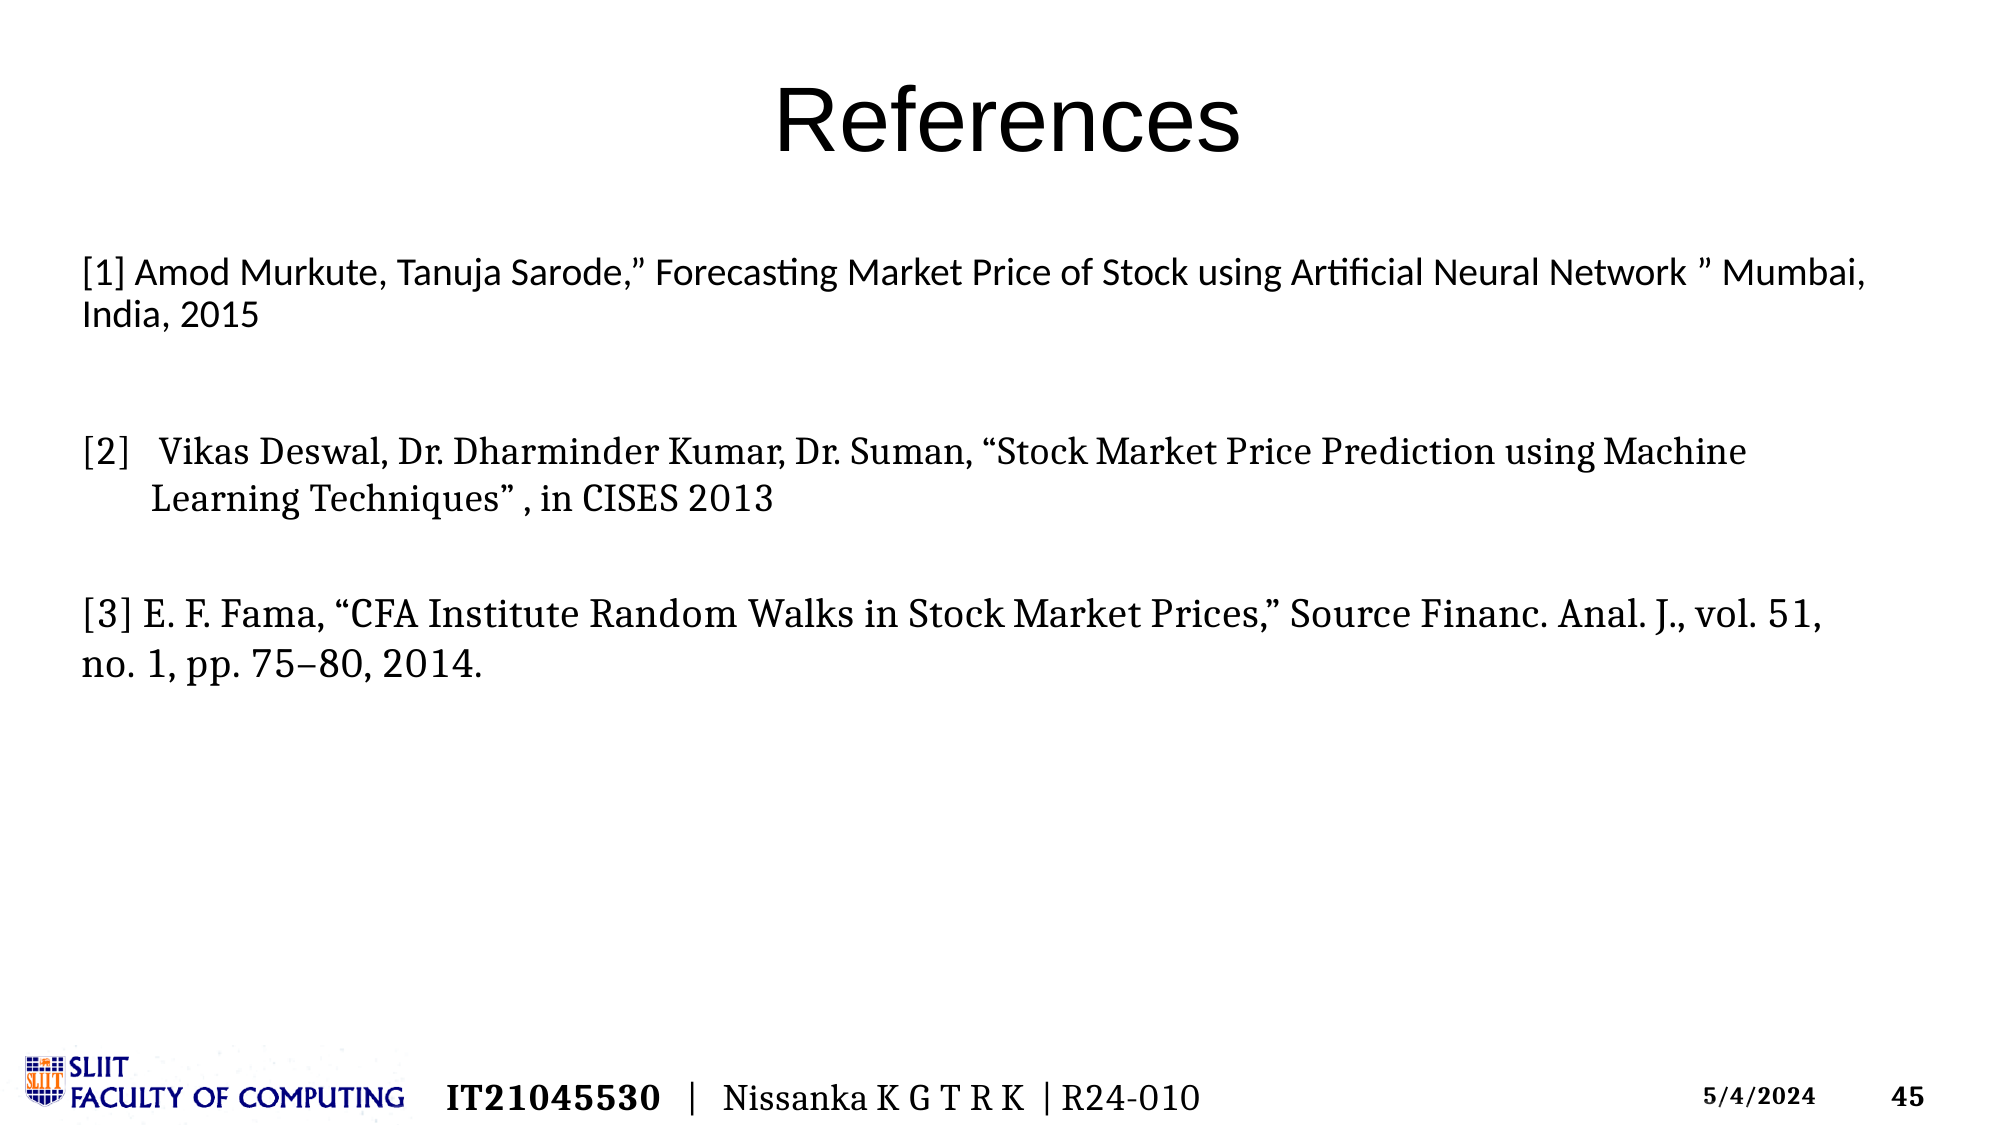

# References
| [1] Amod Murkute, Tanuja Sarode,” Forecasting Market Price of Stock using Artificial Neural Network ” Mumbai, India, 2015 |
| --- |
| [2] | Vikas Deswal, Dr. Dharminder Kumar, Dr. Suman, “Stock Market Price Prediction using Machine Learning Techniques” , in CISES 2013 |
| --- | --- |
[3] E. F. Fama, “CFA Institute Random Walks in Stock Market Prices,” Source Financ. Anal. J., vol. 51,      no. 1, pp. 75–80, 2014.
|  |
| --- |
IT21045530   |   Nissanka K G T R K  | R24-010